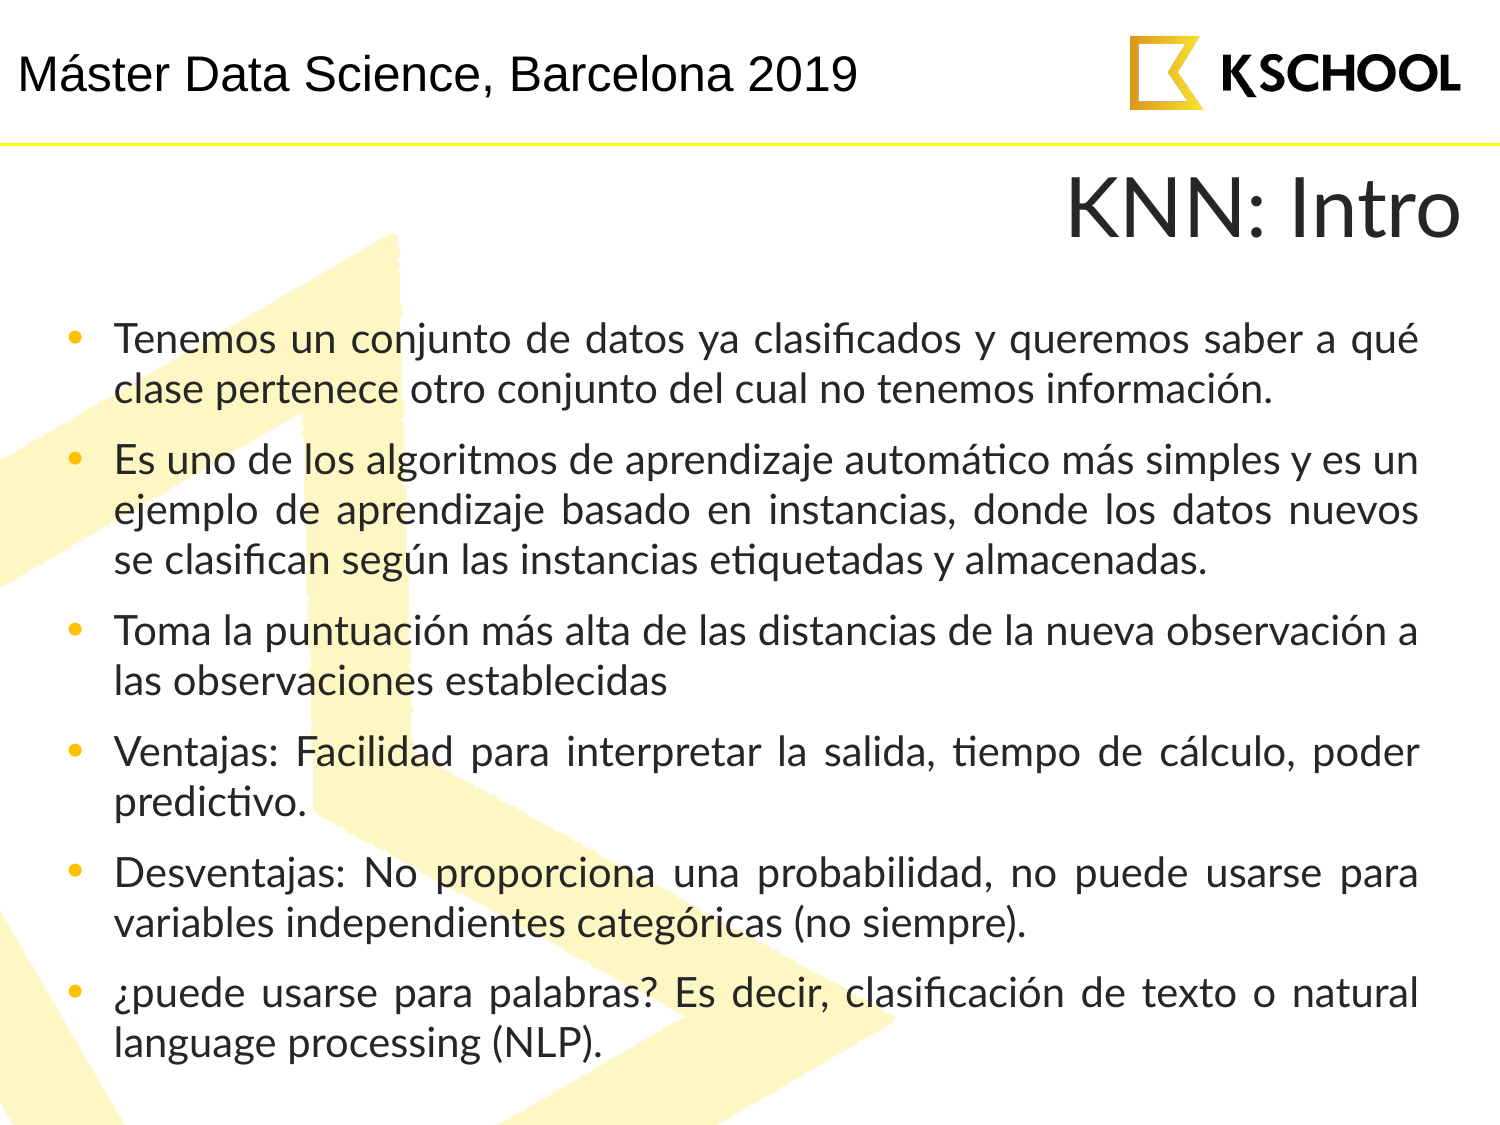

# KNN: Intro
Tenemos un conjunto de datos ya clasificados y queremos saber a qué clase pertenece otro conjunto del cual no tenemos información.
Es uno de los algoritmos de aprendizaje automático más simples y es un ejemplo de aprendizaje basado en instancias, donde los datos nuevos se clasifican según las instancias etiquetadas y almacenadas.
Toma la puntuación más alta de las distancias de la nueva observación a las observaciones establecidas
Ventajas: Facilidad para interpretar la salida, tiempo de cálculo, poder predictivo.
Desventajas: No proporciona una probabilidad, no puede usarse para variables independientes categóricas (no siempre).
¿puede usarse para palabras? Es decir, clasificación de texto o natural language processing (NLP).